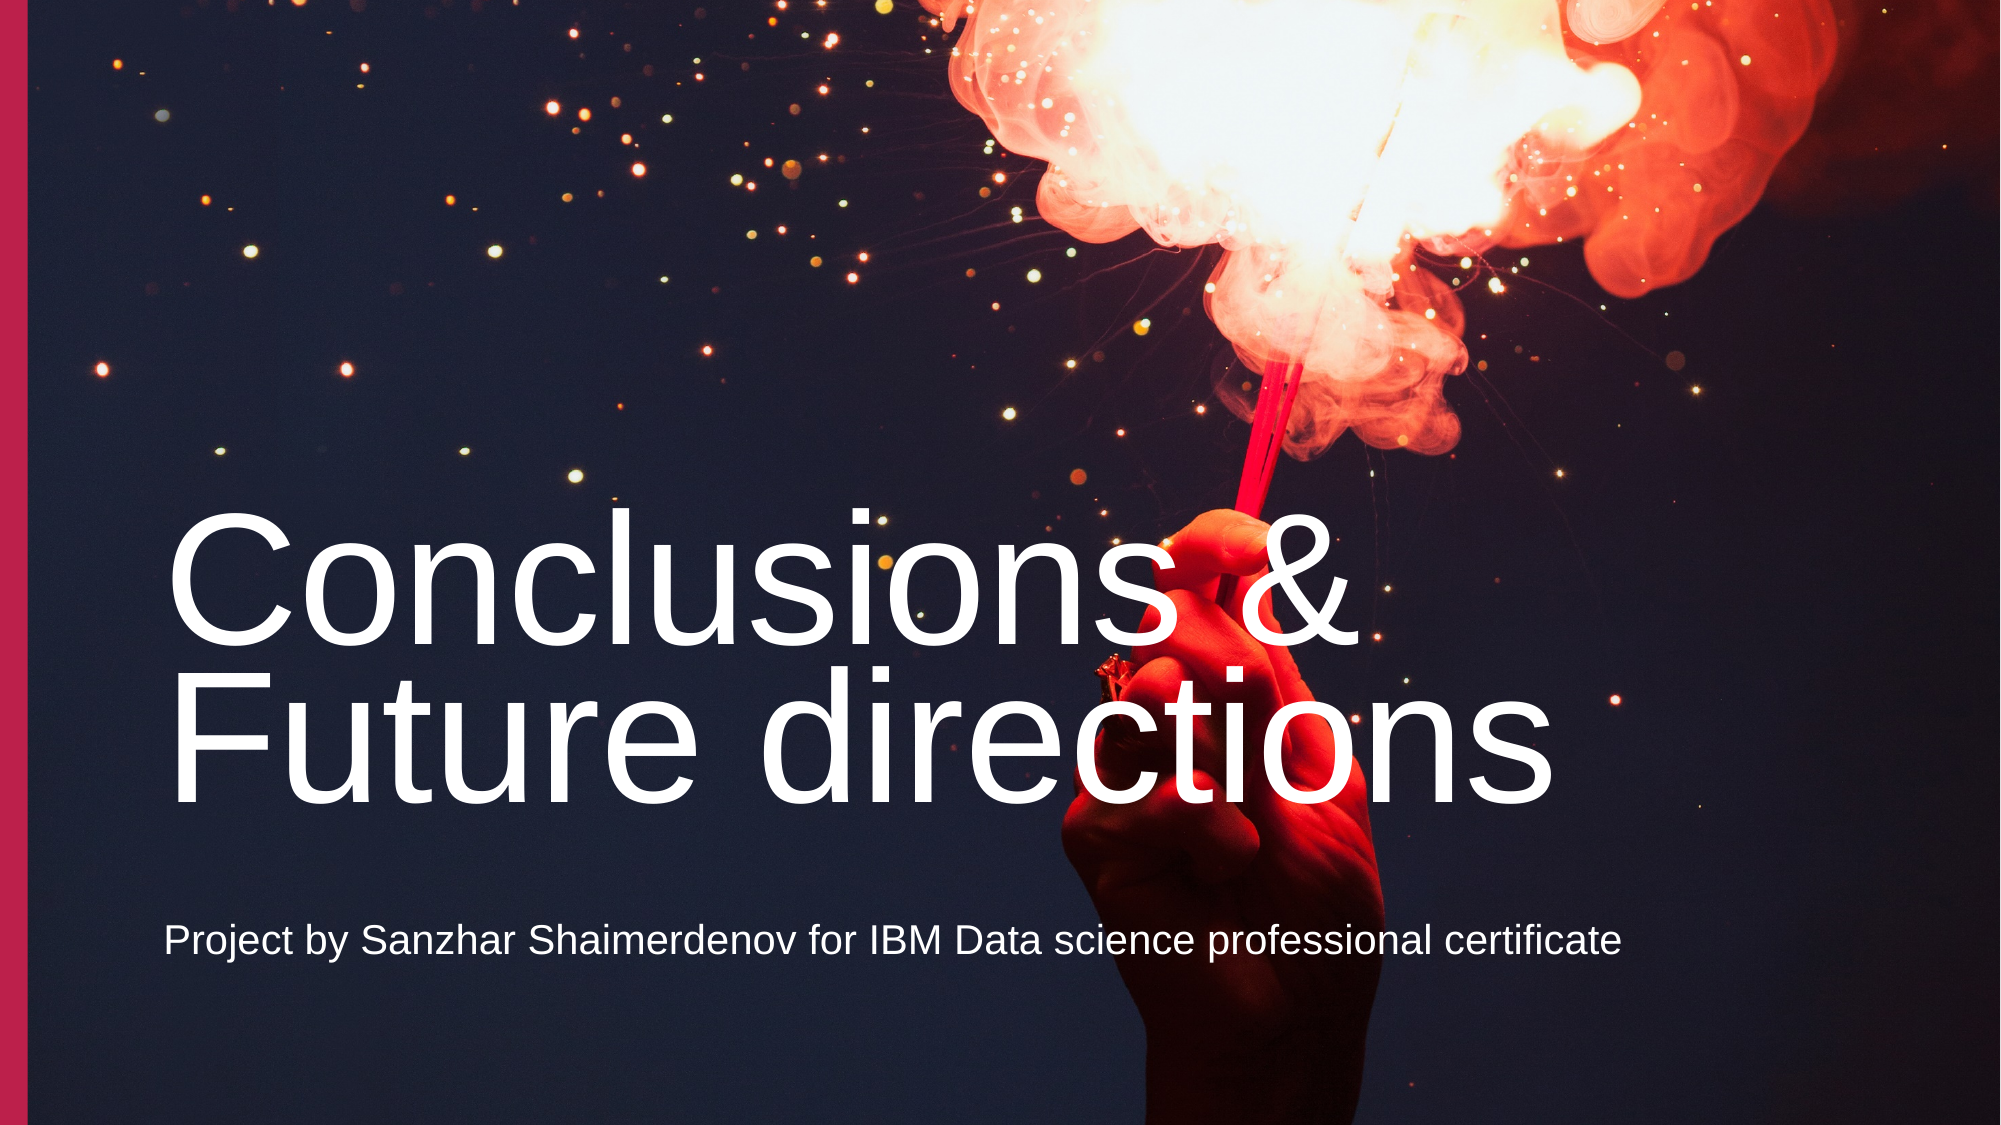

# Conclusions & Future directions
Project by Sanzhar Shaimerdenov for IBM Data science professional certificate